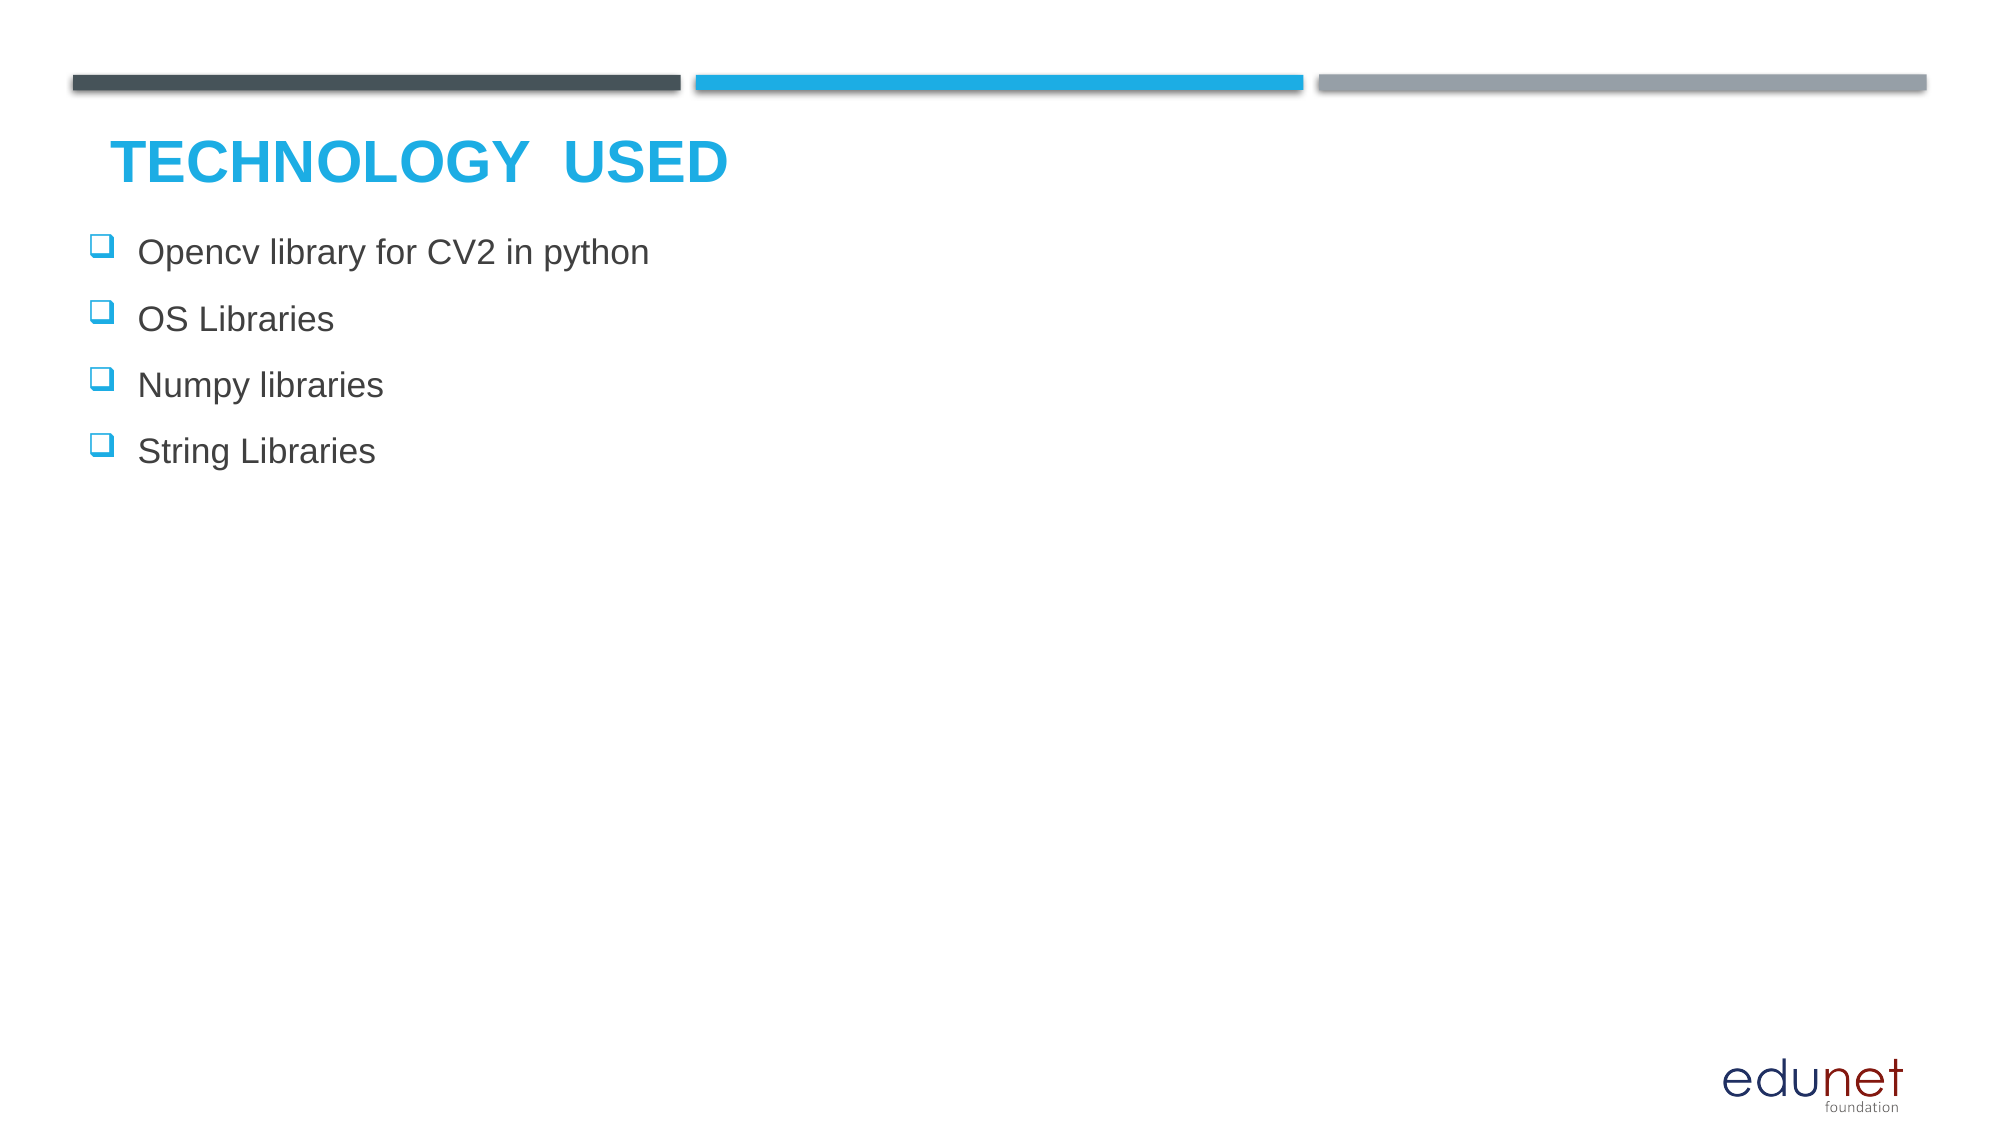

# Technology  used
Opencv library for CV2 in python
OS Libraries
Numpy libraries
String Libraries